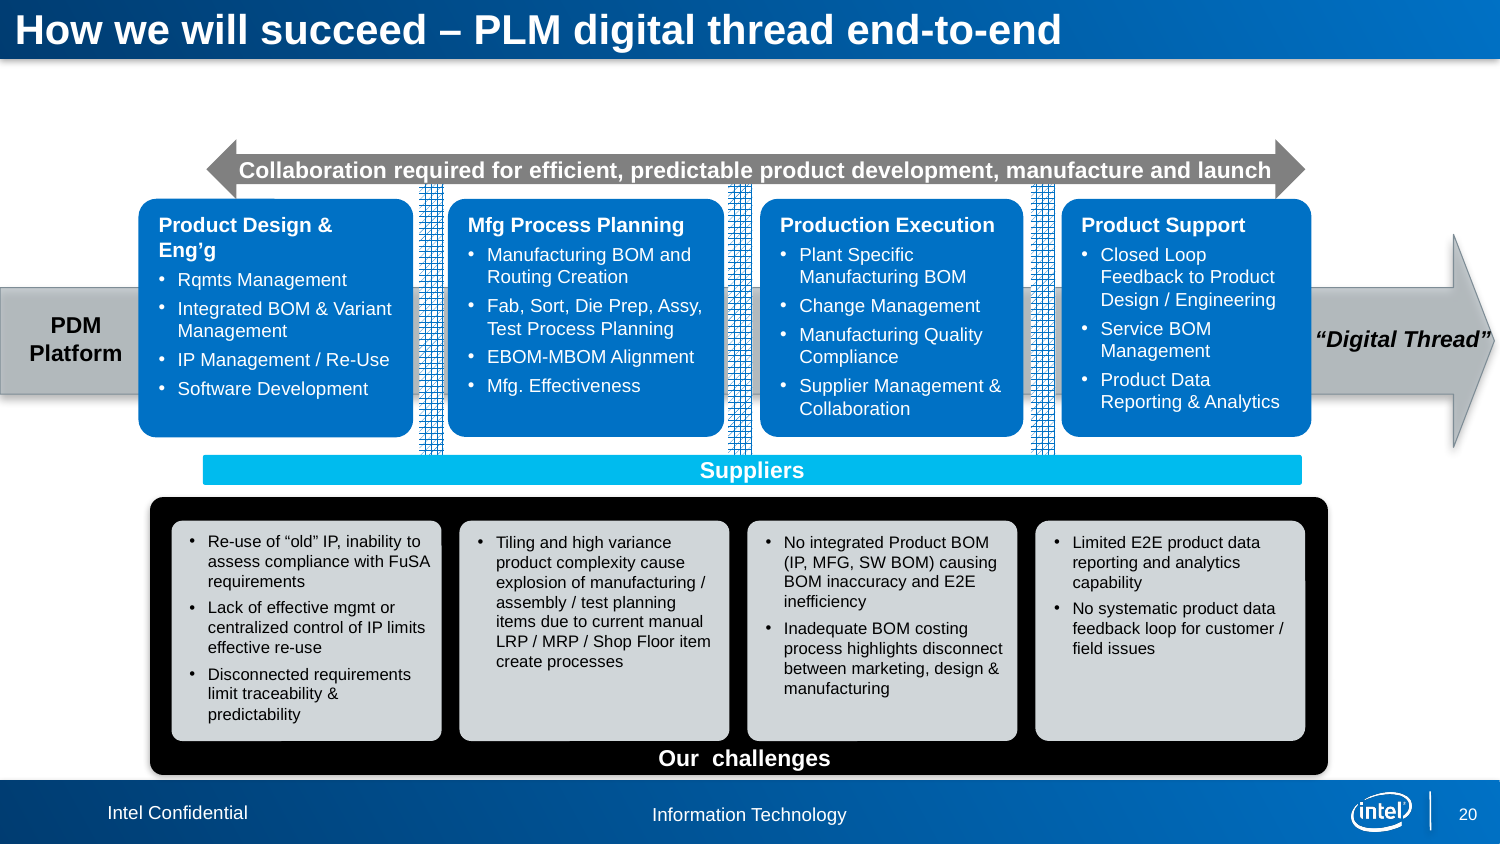

How we will succeed – PLM digital thread end-to-end
Collaboration required for efficient, predictable product development, manufacture and launch

Product Design & Eng’g
Rqmts Management
Integrated BOM & Variant Management
IP Management / Re-Use
Software Development
Mfg Process Planning
Manufacturing BOM and Routing Creation
Fab, Sort, Die Prep, Assy, Test Process Planning
EBOM-MBOM Alignment
Mfg. Effectiveness
Product Support
Closed Loop Feedback to Product Design / Engineering
Service BOM Management
Product Data Reporting & Analytics

Production Execution
Plant Specific Manufacturing BOM
Change Management
Manufacturing Quality Compliance
Supplier Management & Collaboration

PDM
Platform
“Digital Thread”
Suppliers

Limited E2E product data reporting and analytics capability
No systematic product data feedback loop for customer / field issues
No integrated Product BOM (IP, MFG, SW BOM) causing BOM inaccuracy and E2E inefficiency
Inadequate BOM costing process highlights disconnect between marketing, design & manufacturing
Re-use of “old” IP, inability to assess compliance with FuSA requirements
Lack of effective mgmt or centralized control of IP limits effective re-use
Disconnected requirements limit traceability & predictability
Tiling and high variance product complexity cause explosion of manufacturing / assembly / test planning items due to current manual LRP / MRP / Shop Floor item create processes
Our  challenges
20